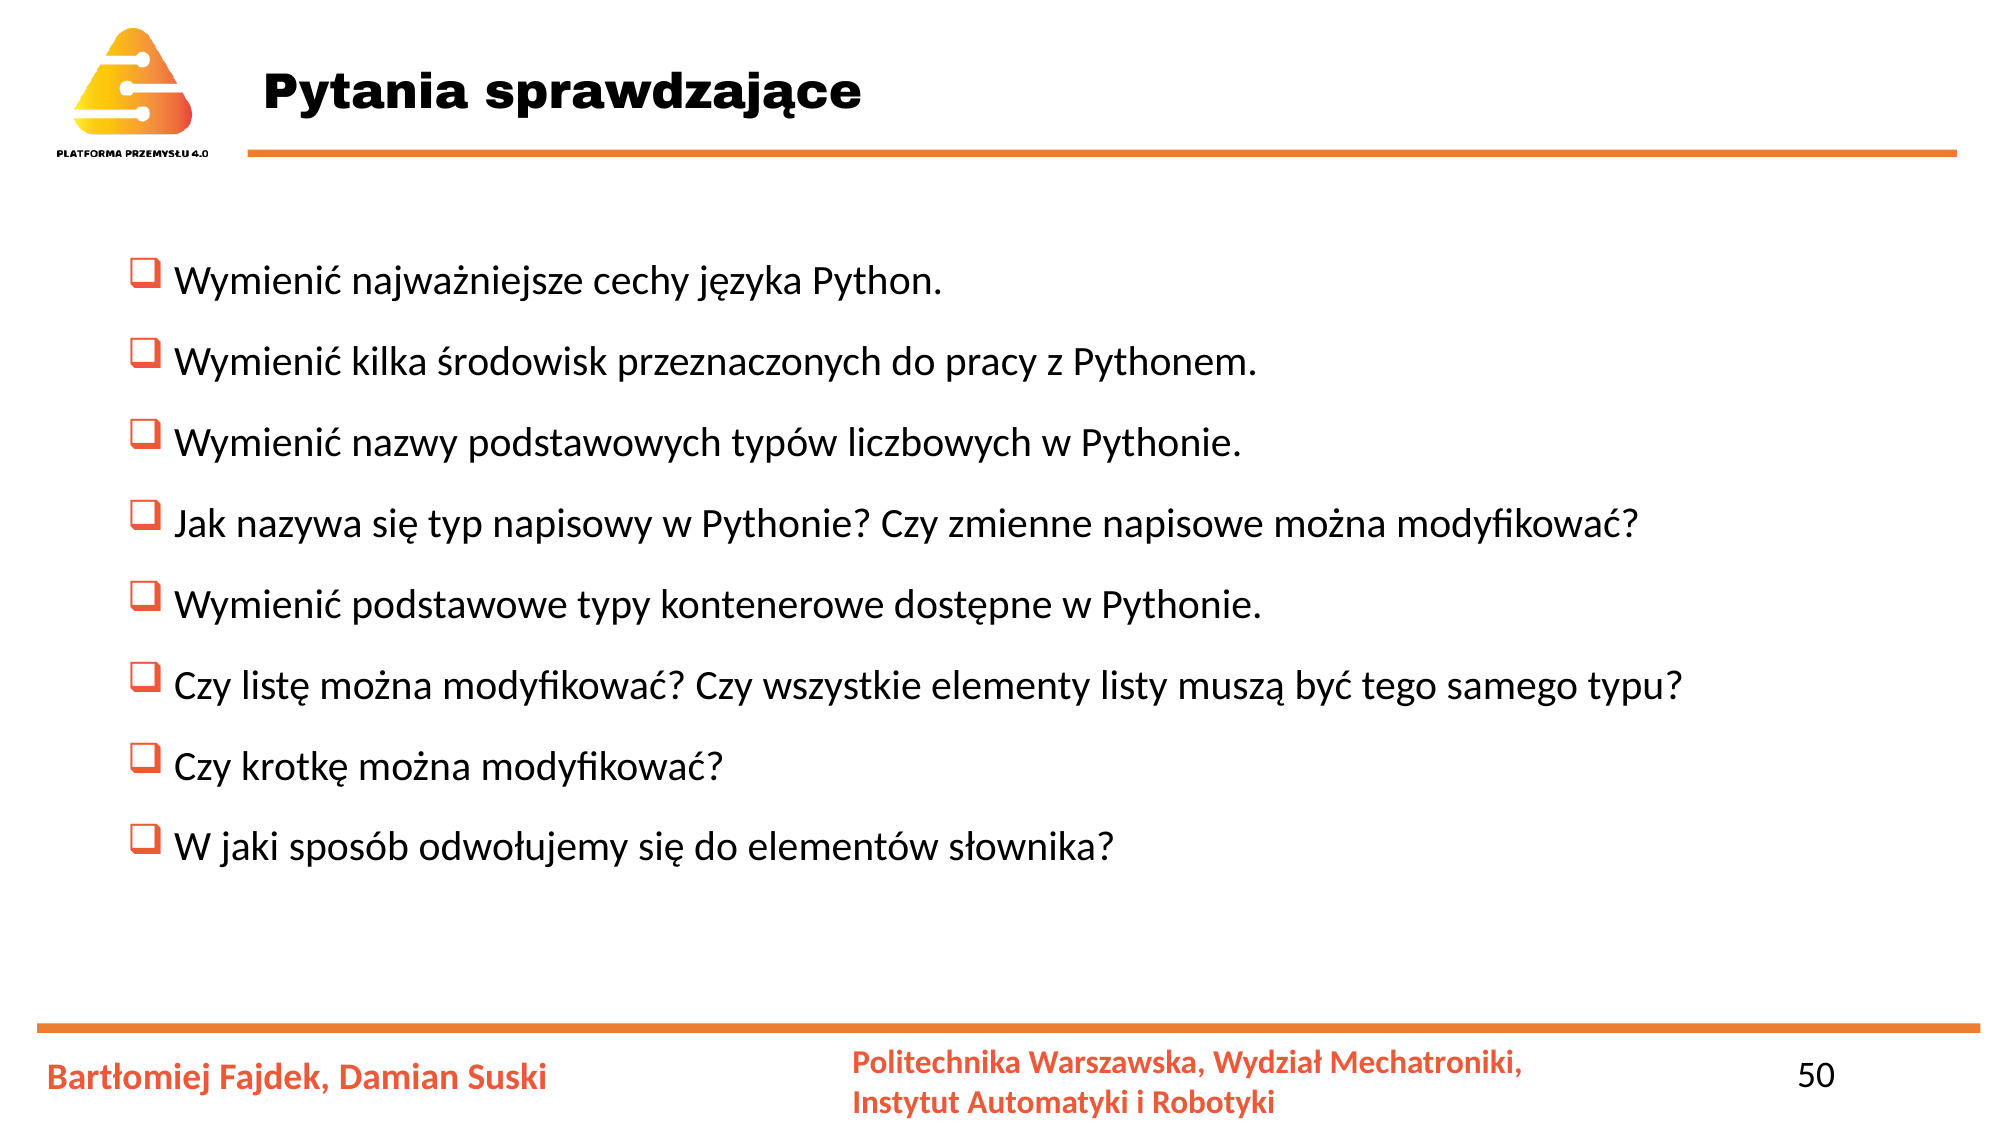

# Pytania sprawdzające
 Wymienić najważniejsze cechy języka Python.
 Wymienić kilka środowisk przeznaczonych do pracy z Pythonem.
 Wymienić nazwy podstawowych typów liczbowych w Pythonie.
 Jak nazywa się typ napisowy w Pythonie? Czy zmienne napisowe można modyfikować?
 Wymienić podstawowe typy kontenerowe dostępne w Pythonie.
 Czy listę można modyfikować? Czy wszystkie elementy listy muszą być tego samego typu?
 Czy krotkę można modyfikować?
 W jaki sposób odwołujemy się do elementów słownika?

50